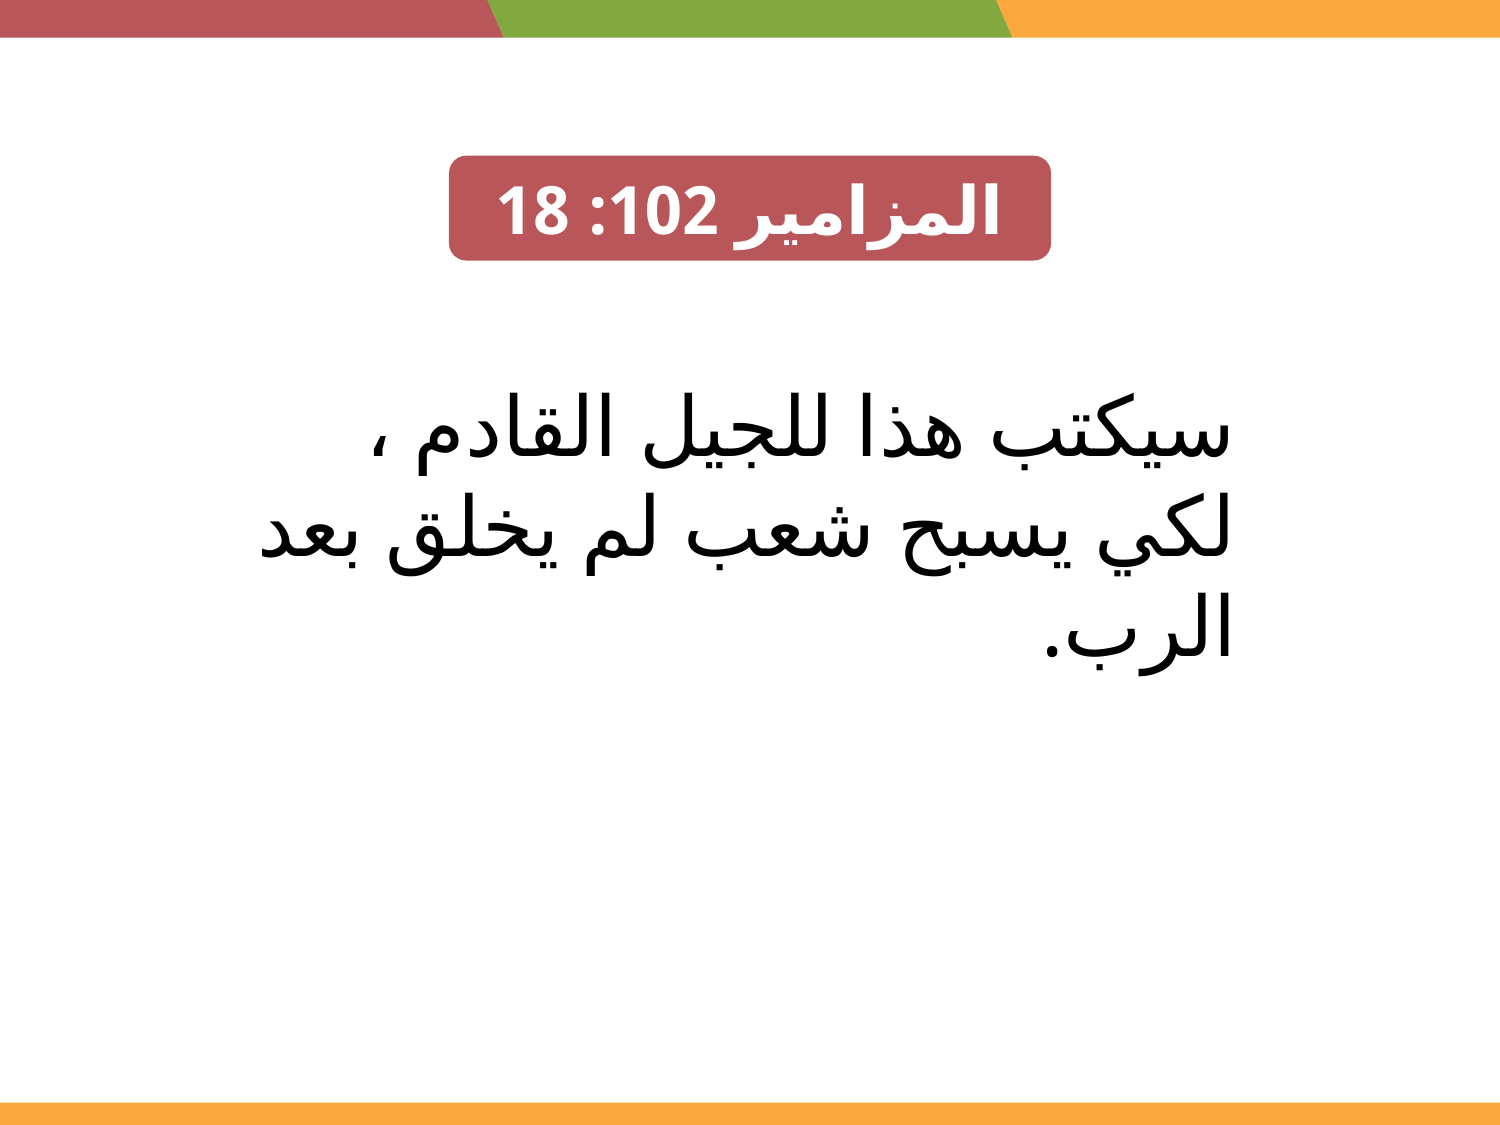

المزامير 102: 18
سيكتب هذا للجيل القادم ،
لكي يسبح شعب لم يخلق بعد الرب.